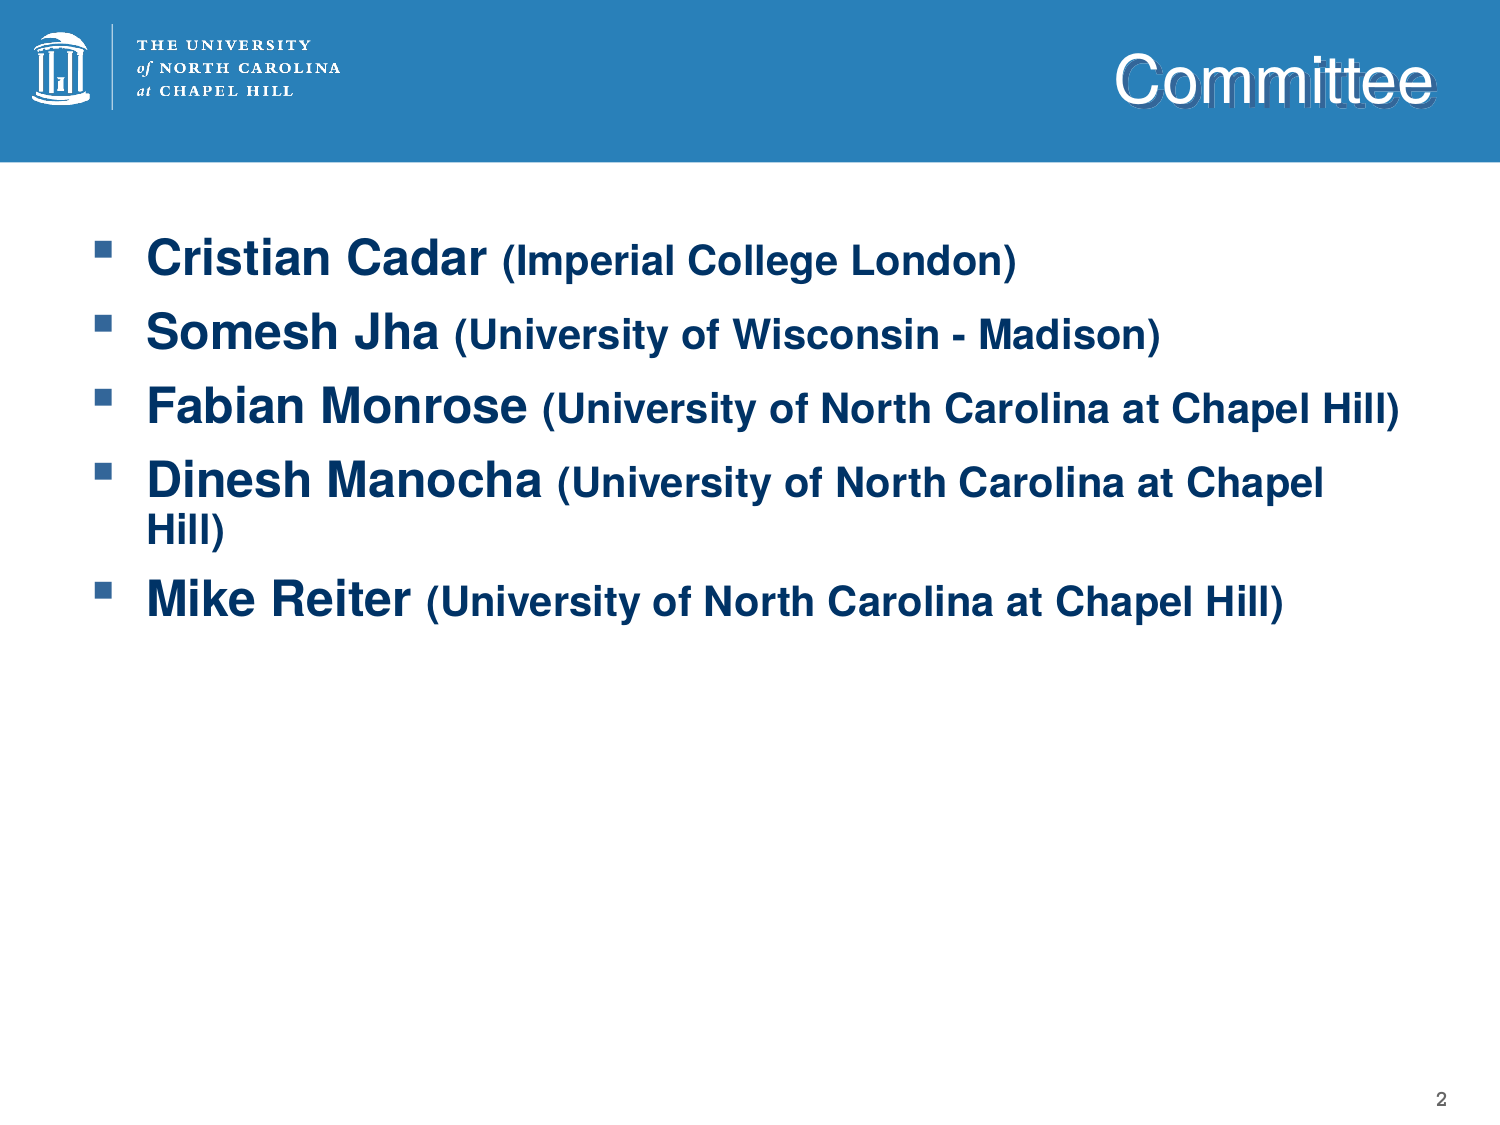

# Committee
Cristian Cadar (Imperial College London)
Somesh Jha (University of Wisconsin - Madison)
Fabian Monrose (University of North Carolina at Chapel Hill)
Dinesh Manocha (University of North Carolina at Chapel Hill)
Mike Reiter (University of North Carolina at Chapel Hill)